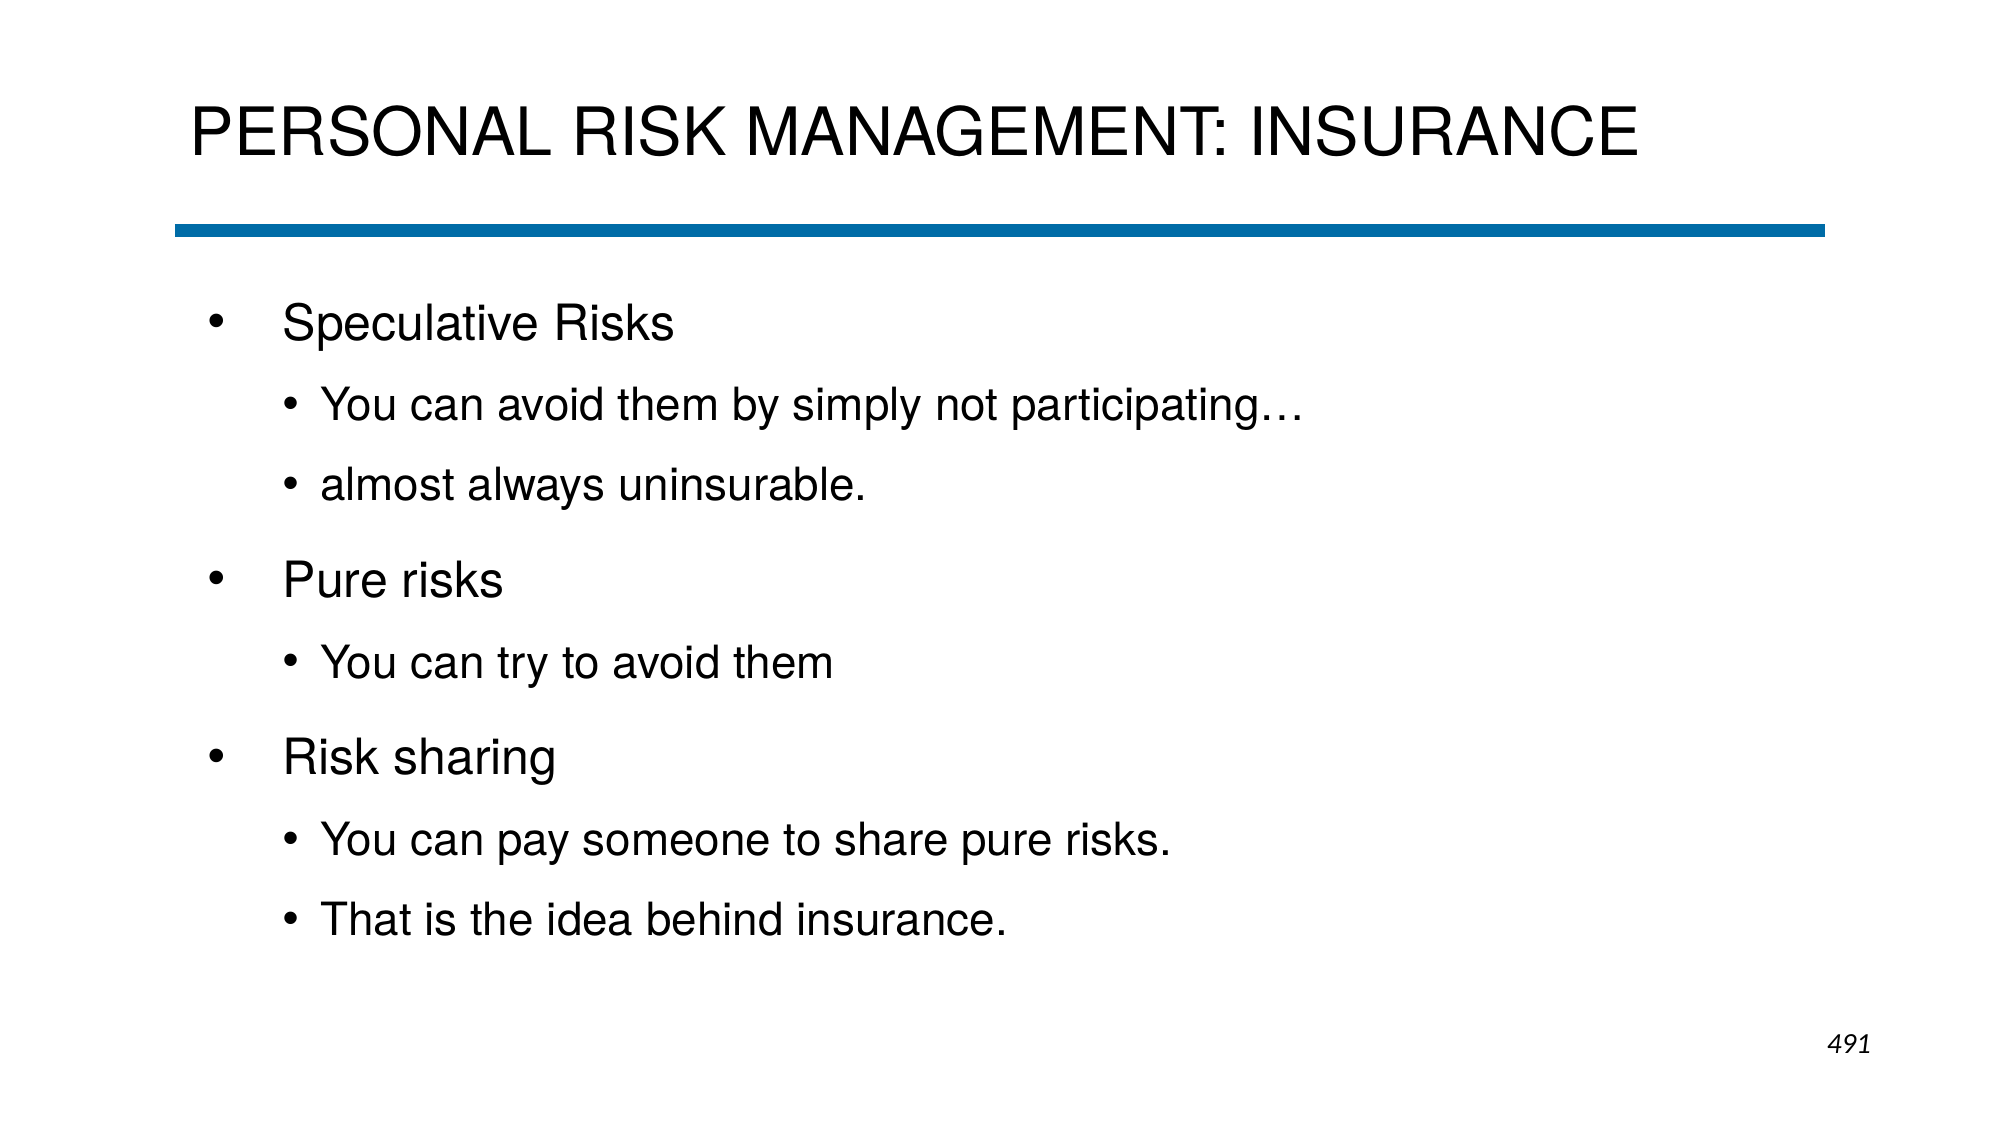

# Personal Risk Management: Insurance
Speculative Risks
You can avoid them by simply not participating…
almost always uninsurable.
Pure risks
You can try to avoid them
Risk sharing
You can pay someone to share pure risks.
That is the idea behind insurance.
1-491